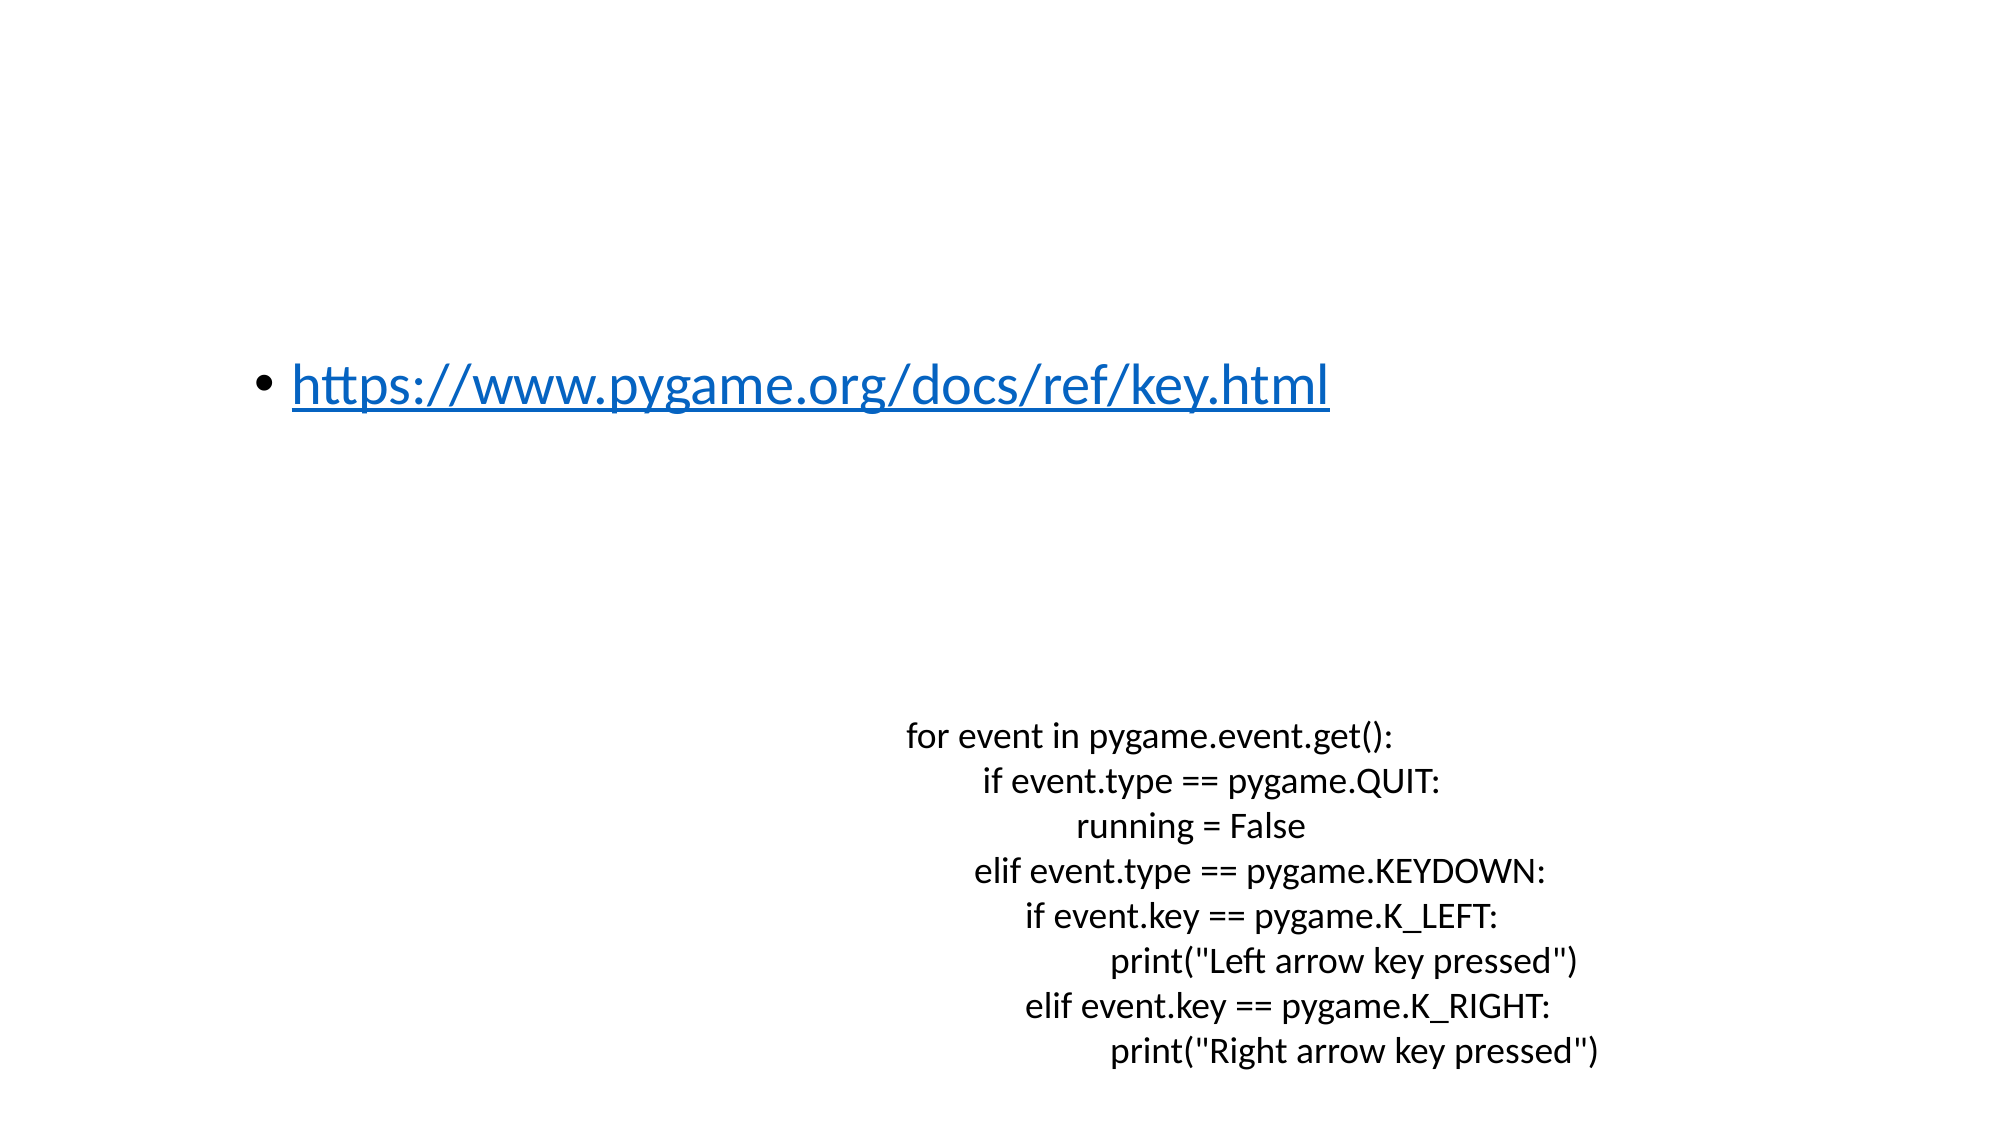

https://www.pygame.org/docs/ref/key.html

for event in pygame.event.get():
         if event.type == pygame.QUIT:
                    running = False
        elif event.type == pygame.KEYDOWN:
              if event.key == pygame.K_LEFT:
                        print("Left arrow key pressed")
              elif event.key == pygame.K_RIGHT:
                        print("Right arrow key pressed")